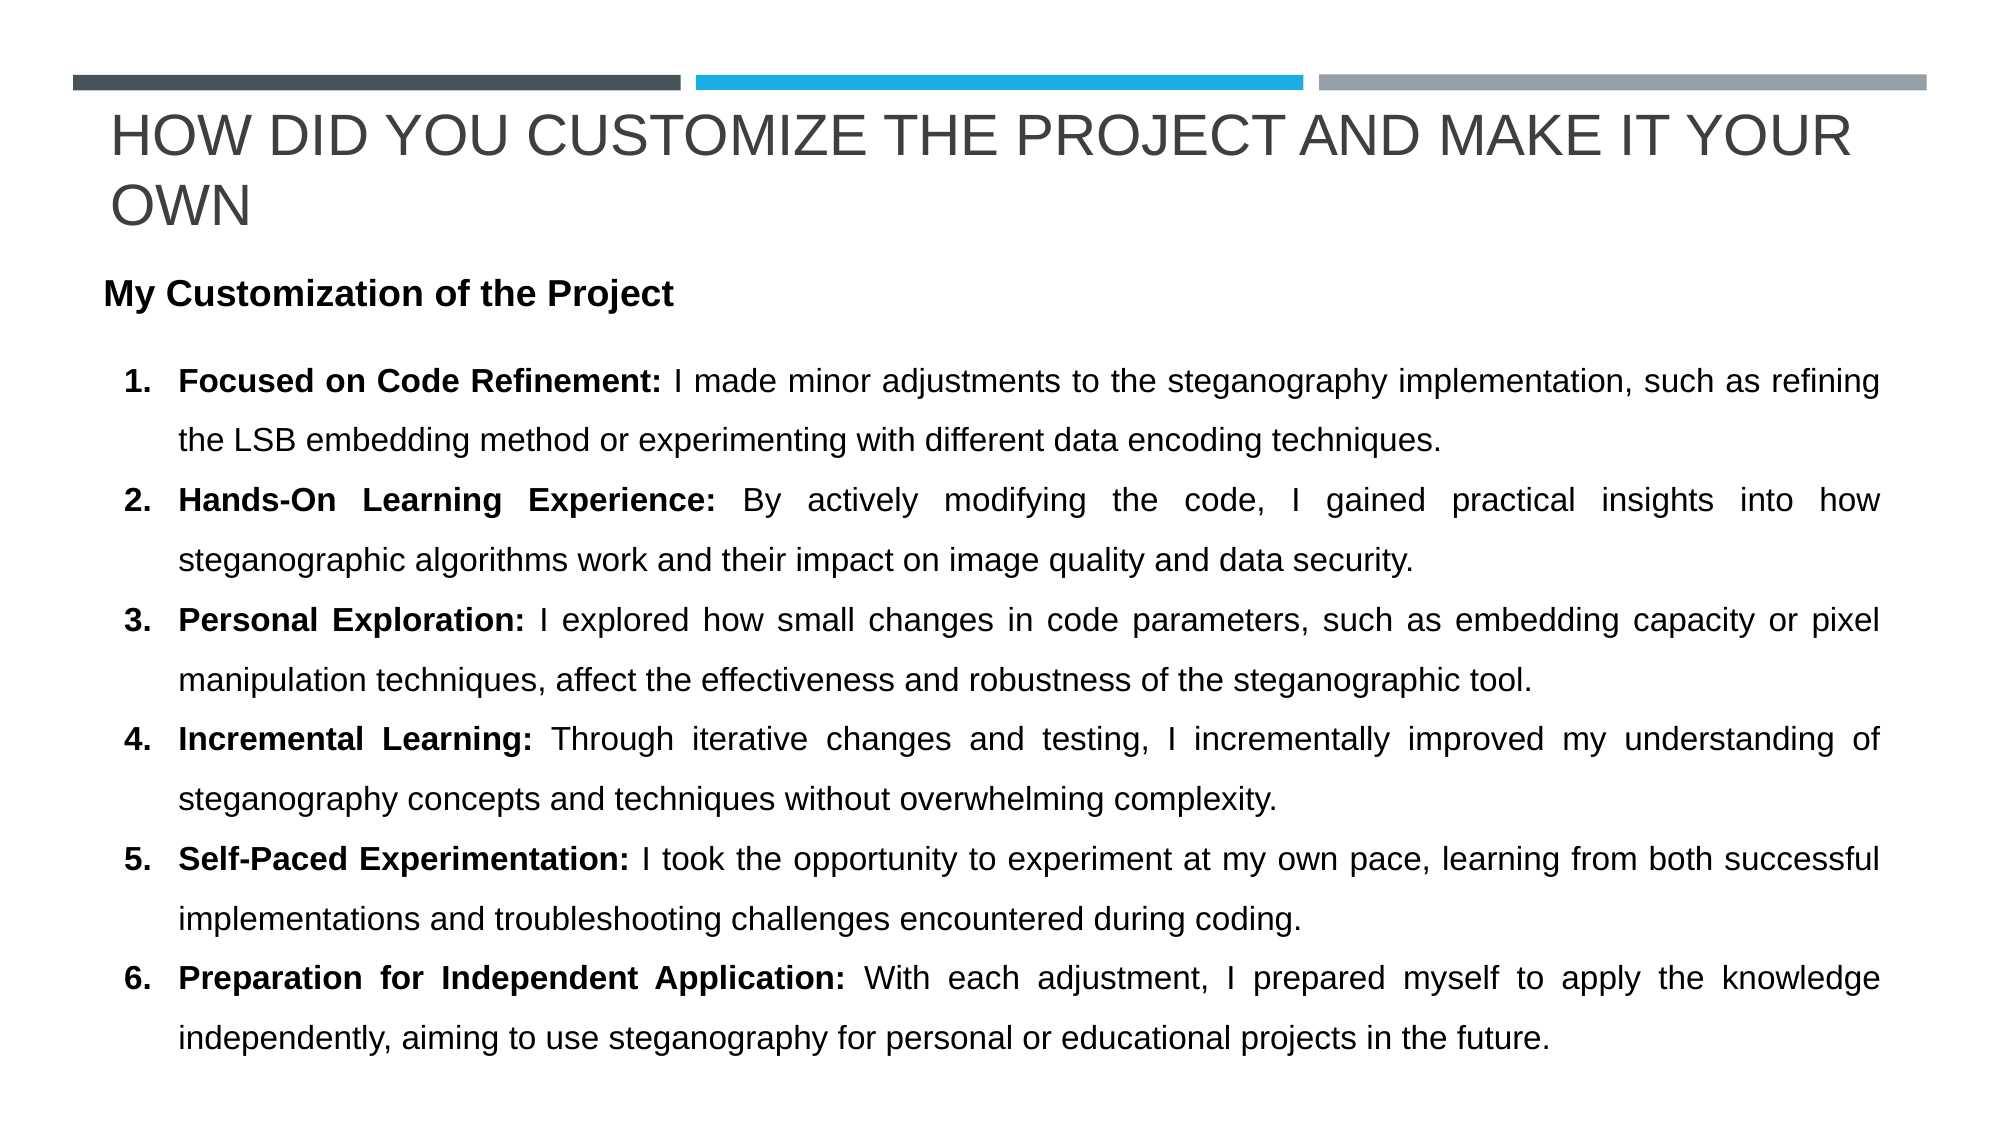

# HOW DID YOU CUSTOMIZE THE PROJECT AND MAKE IT YOUR OWN
My Customization of the Project
Focused on Code Refinement: I made minor adjustments to the steganography implementation, such as refining the LSB embedding method or experimenting with different data encoding techniques.
Hands-On Learning Experience: By actively modifying the code, I gained practical insights into how steganographic algorithms work and their impact on image quality and data security.
Personal Exploration: I explored how small changes in code parameters, such as embedding capacity or pixel manipulation techniques, affect the effectiveness and robustness of the steganographic tool.
Incremental Learning: Through iterative changes and testing, I incrementally improved my understanding of steganography concepts and techniques without overwhelming complexity.
Self-Paced Experimentation: I took the opportunity to experiment at my own pace, learning from both successful implementations and troubleshooting challenges encountered during coding.
Preparation for Independent Application: With each adjustment, I prepared myself to apply the knowledge independently, aiming to use steganography for personal or educational projects in the future.